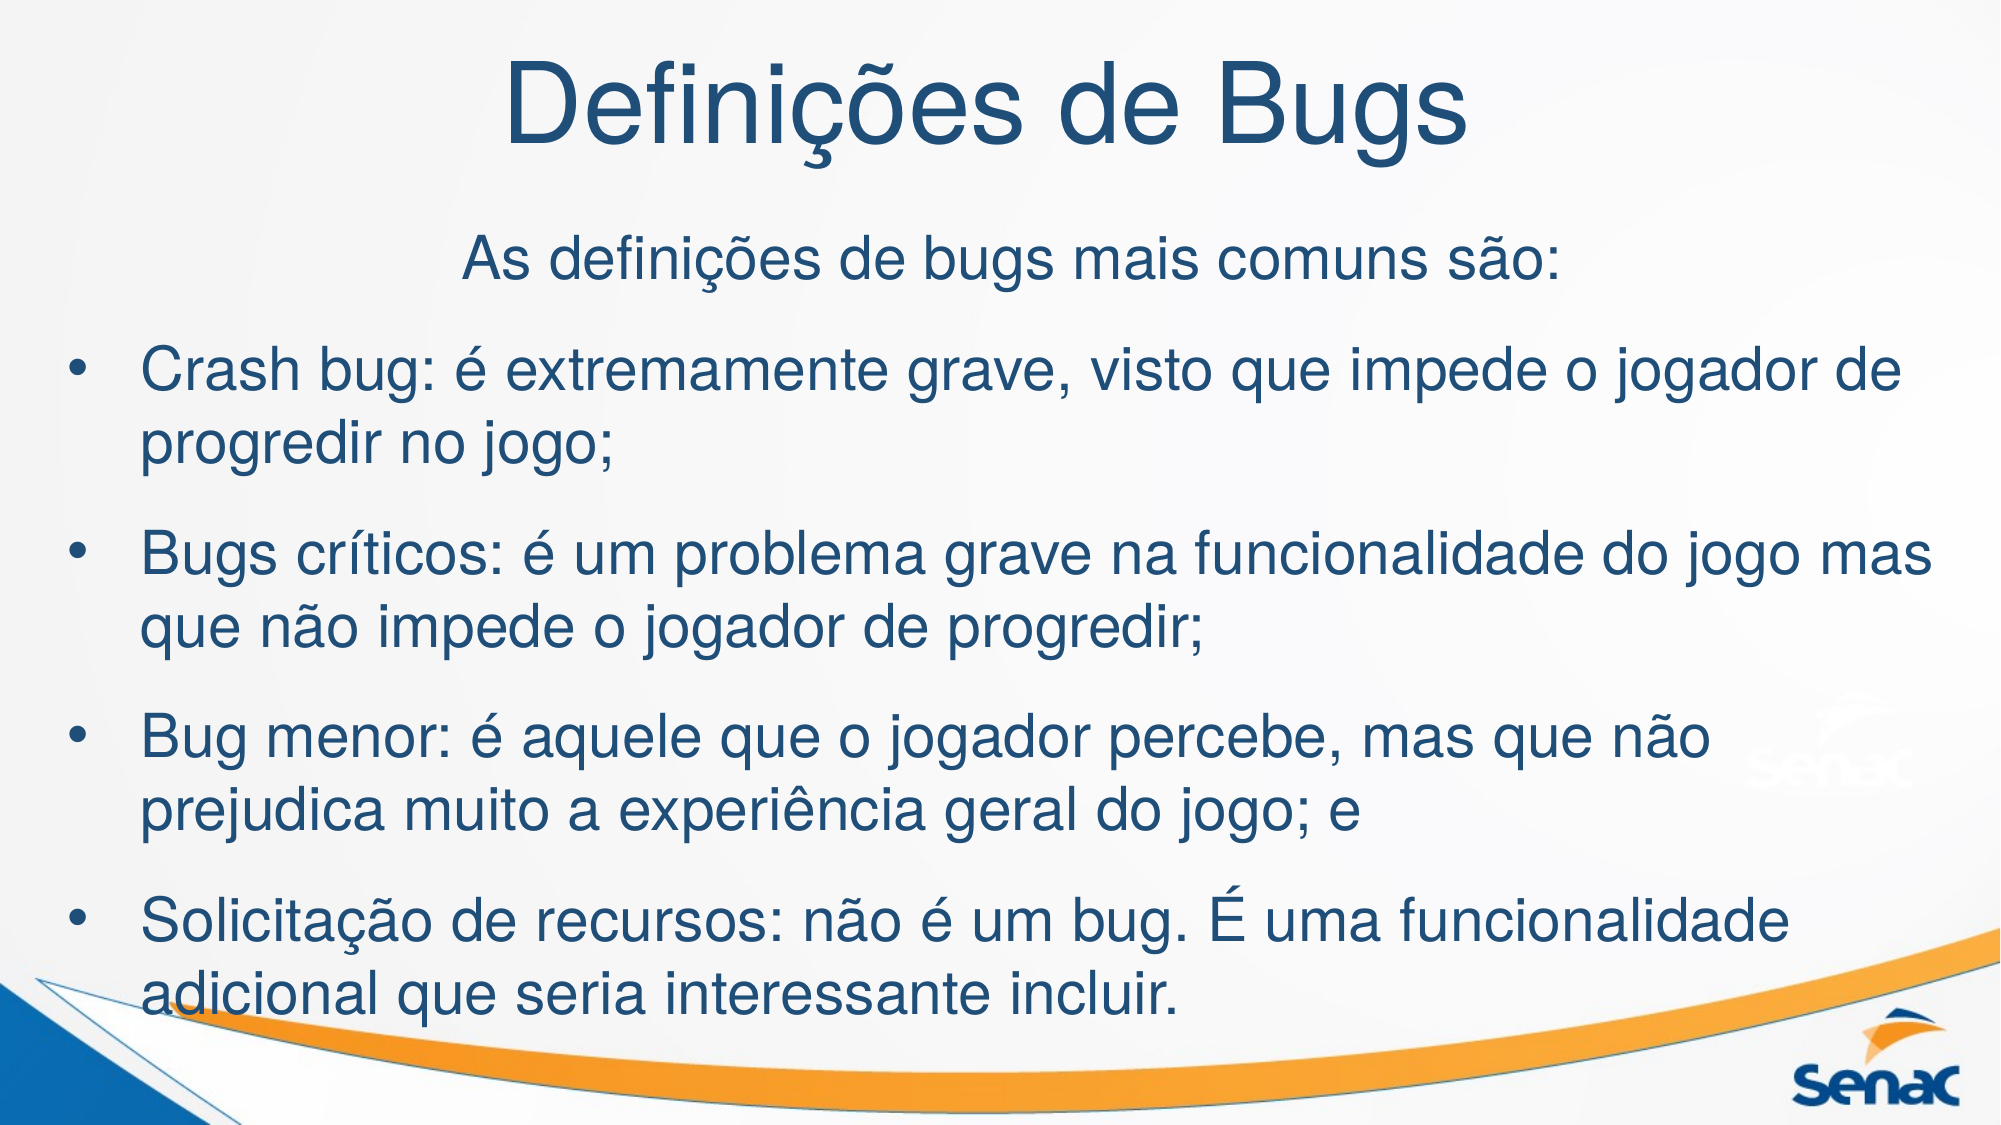

# Definições de Bugs
As definições de bugs mais comuns são:
Crash bug: é extremamente grave, visto que impede o jogador de progredir no jogo;
Bugs críticos: é um problema grave na funcionalidade do jogo mas que não impede o jogador de progredir;
Bug menor: é aquele que o jogador percebe, mas que não prejudica muito a experiência geral do jogo; e
Solicitação de recursos: não é um bug. É uma funcionalidade adicional que seria interessante incluir.